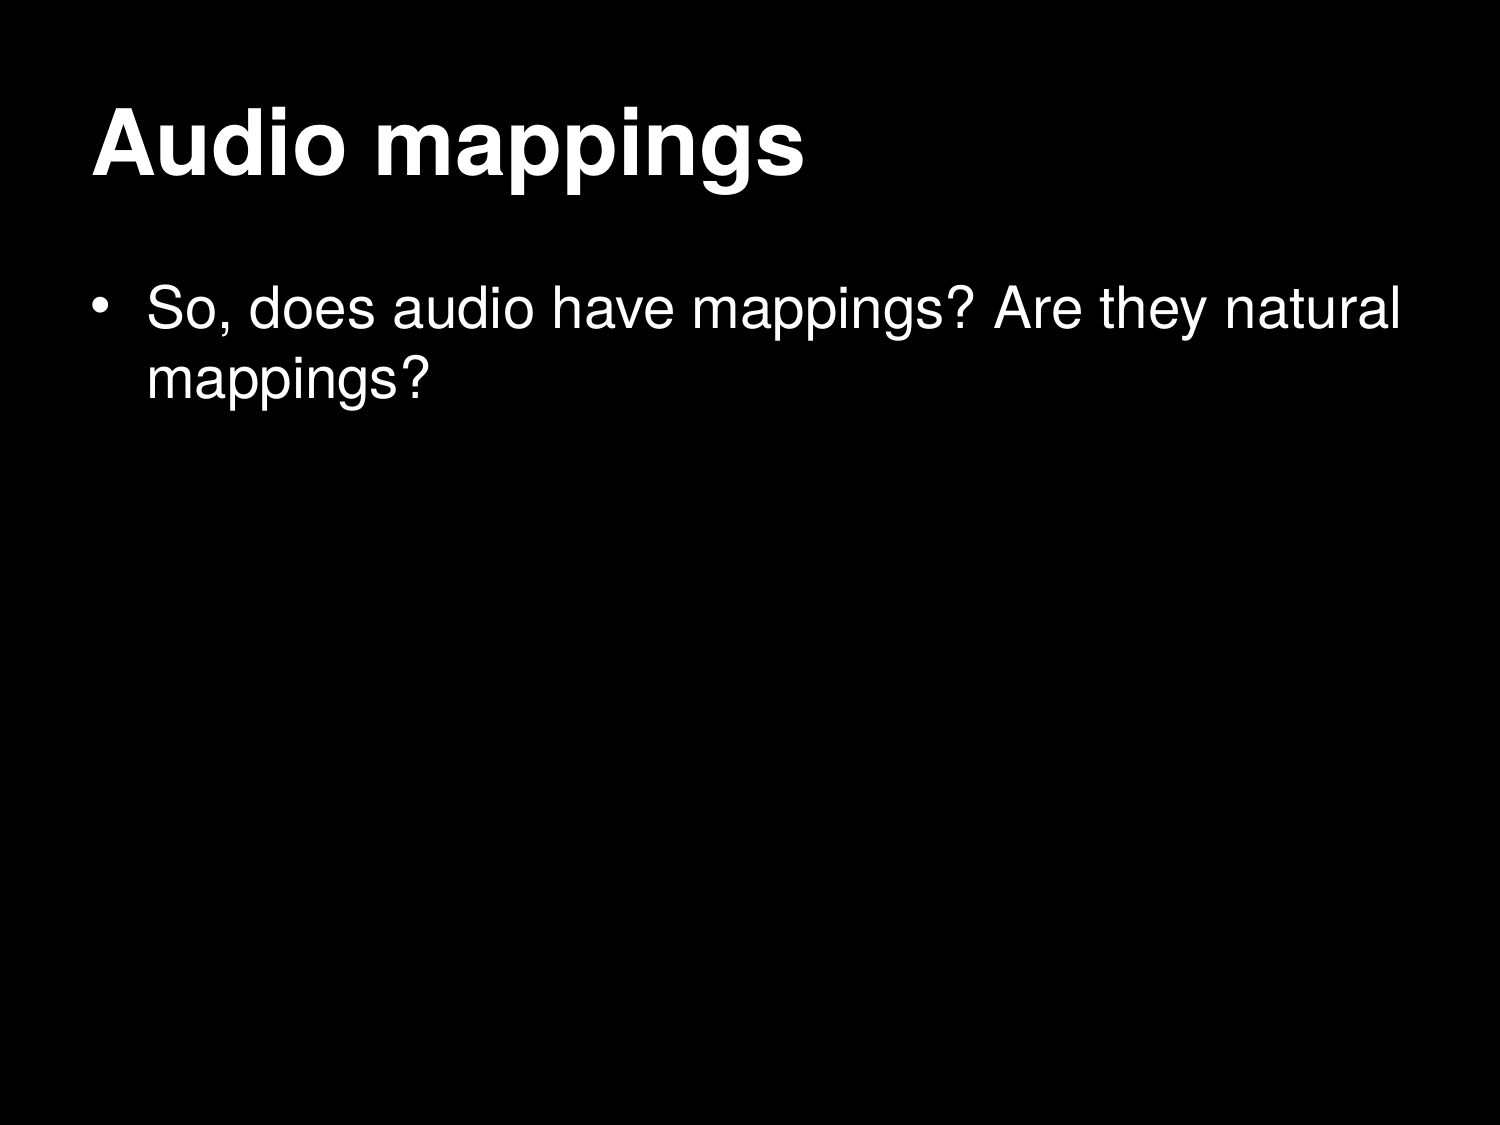

# Audio mappings
So, does audio have mappings? Are they natural mappings?